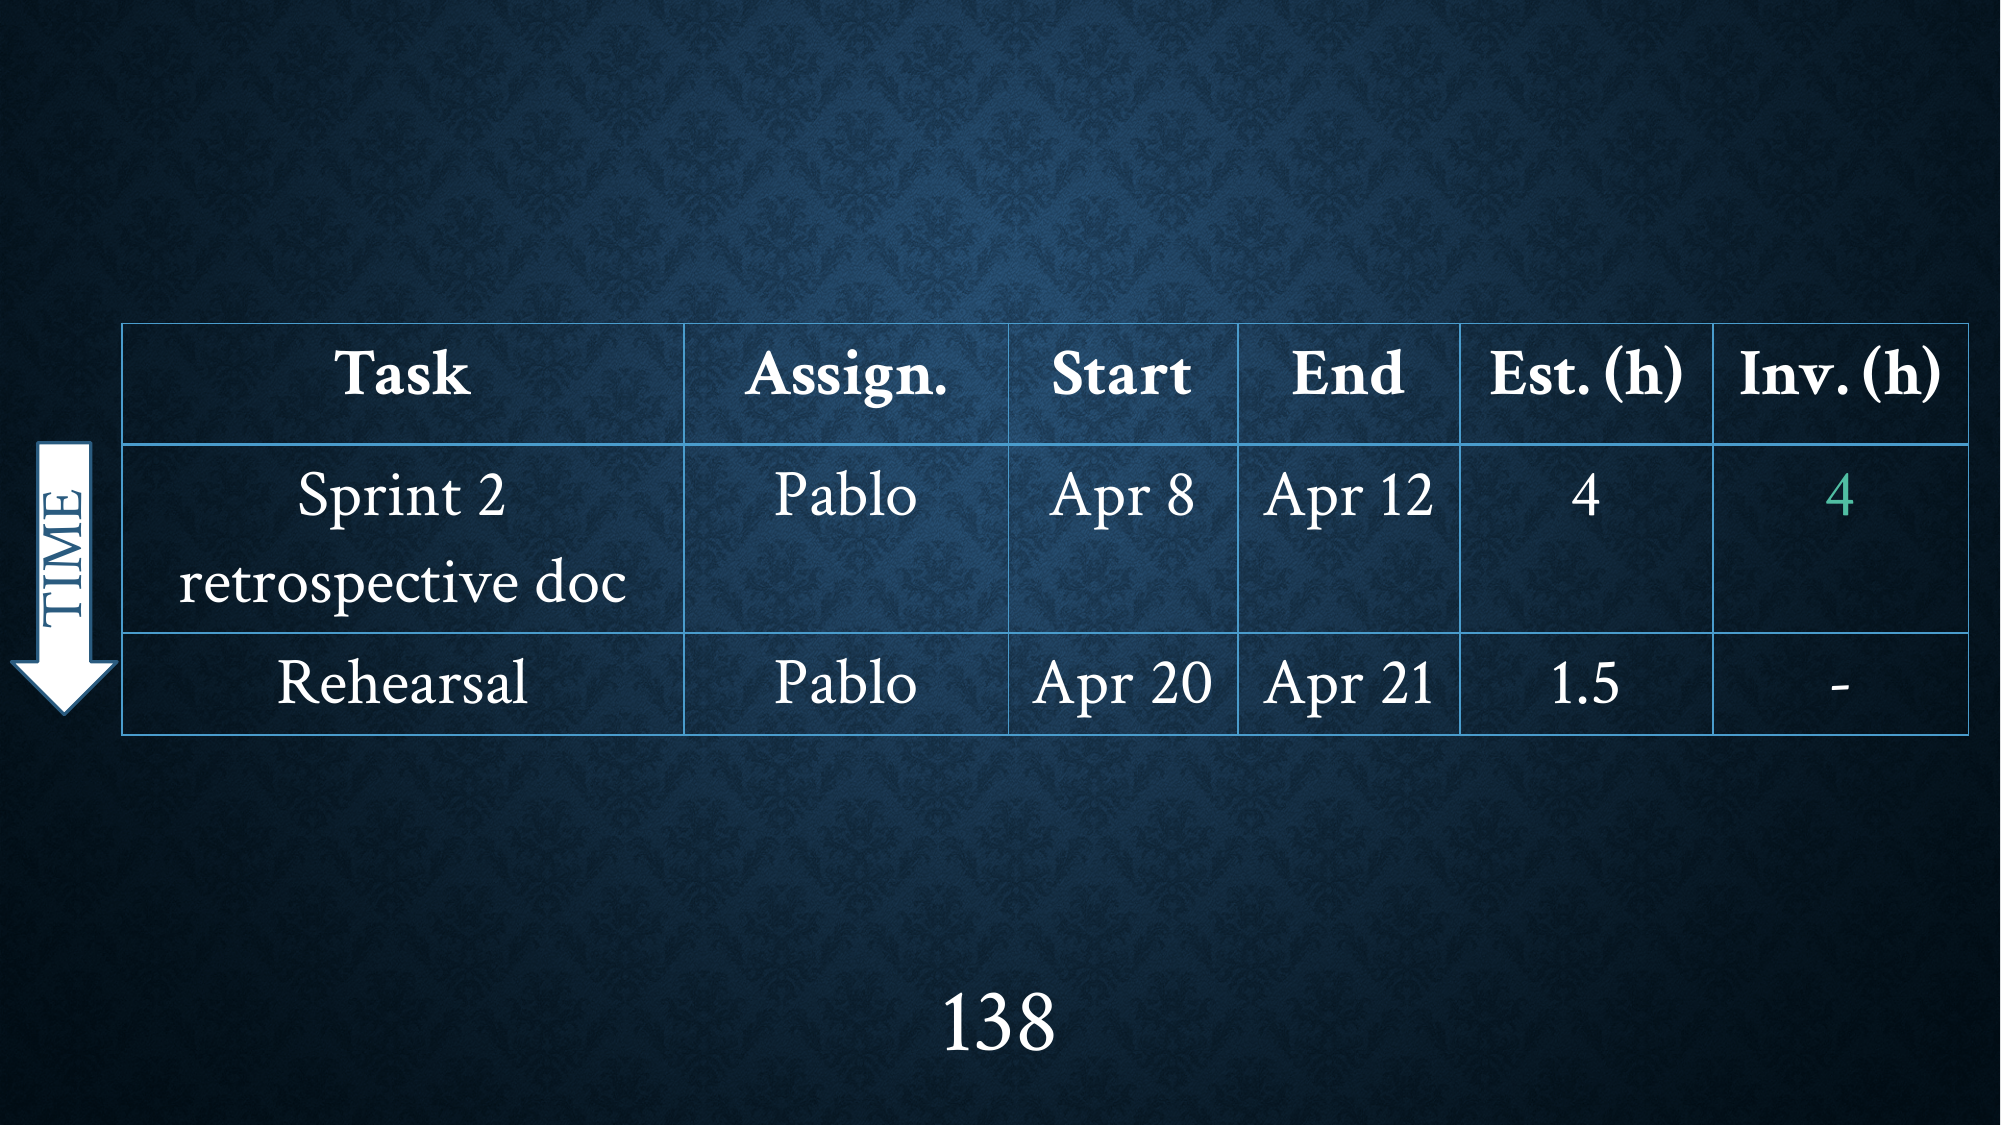

| Task | Assign. | Start | End | Est. (h) | Inv. (h) |
| --- | --- | --- | --- | --- | --- |
| Sprint 2 retrospective doc | Pablo | Apr 8 | Apr 12 | 4 | 4 |
| Rehearsal | Pablo | Apr 20 | Apr 21 | 1.5 | - |

TIME
138